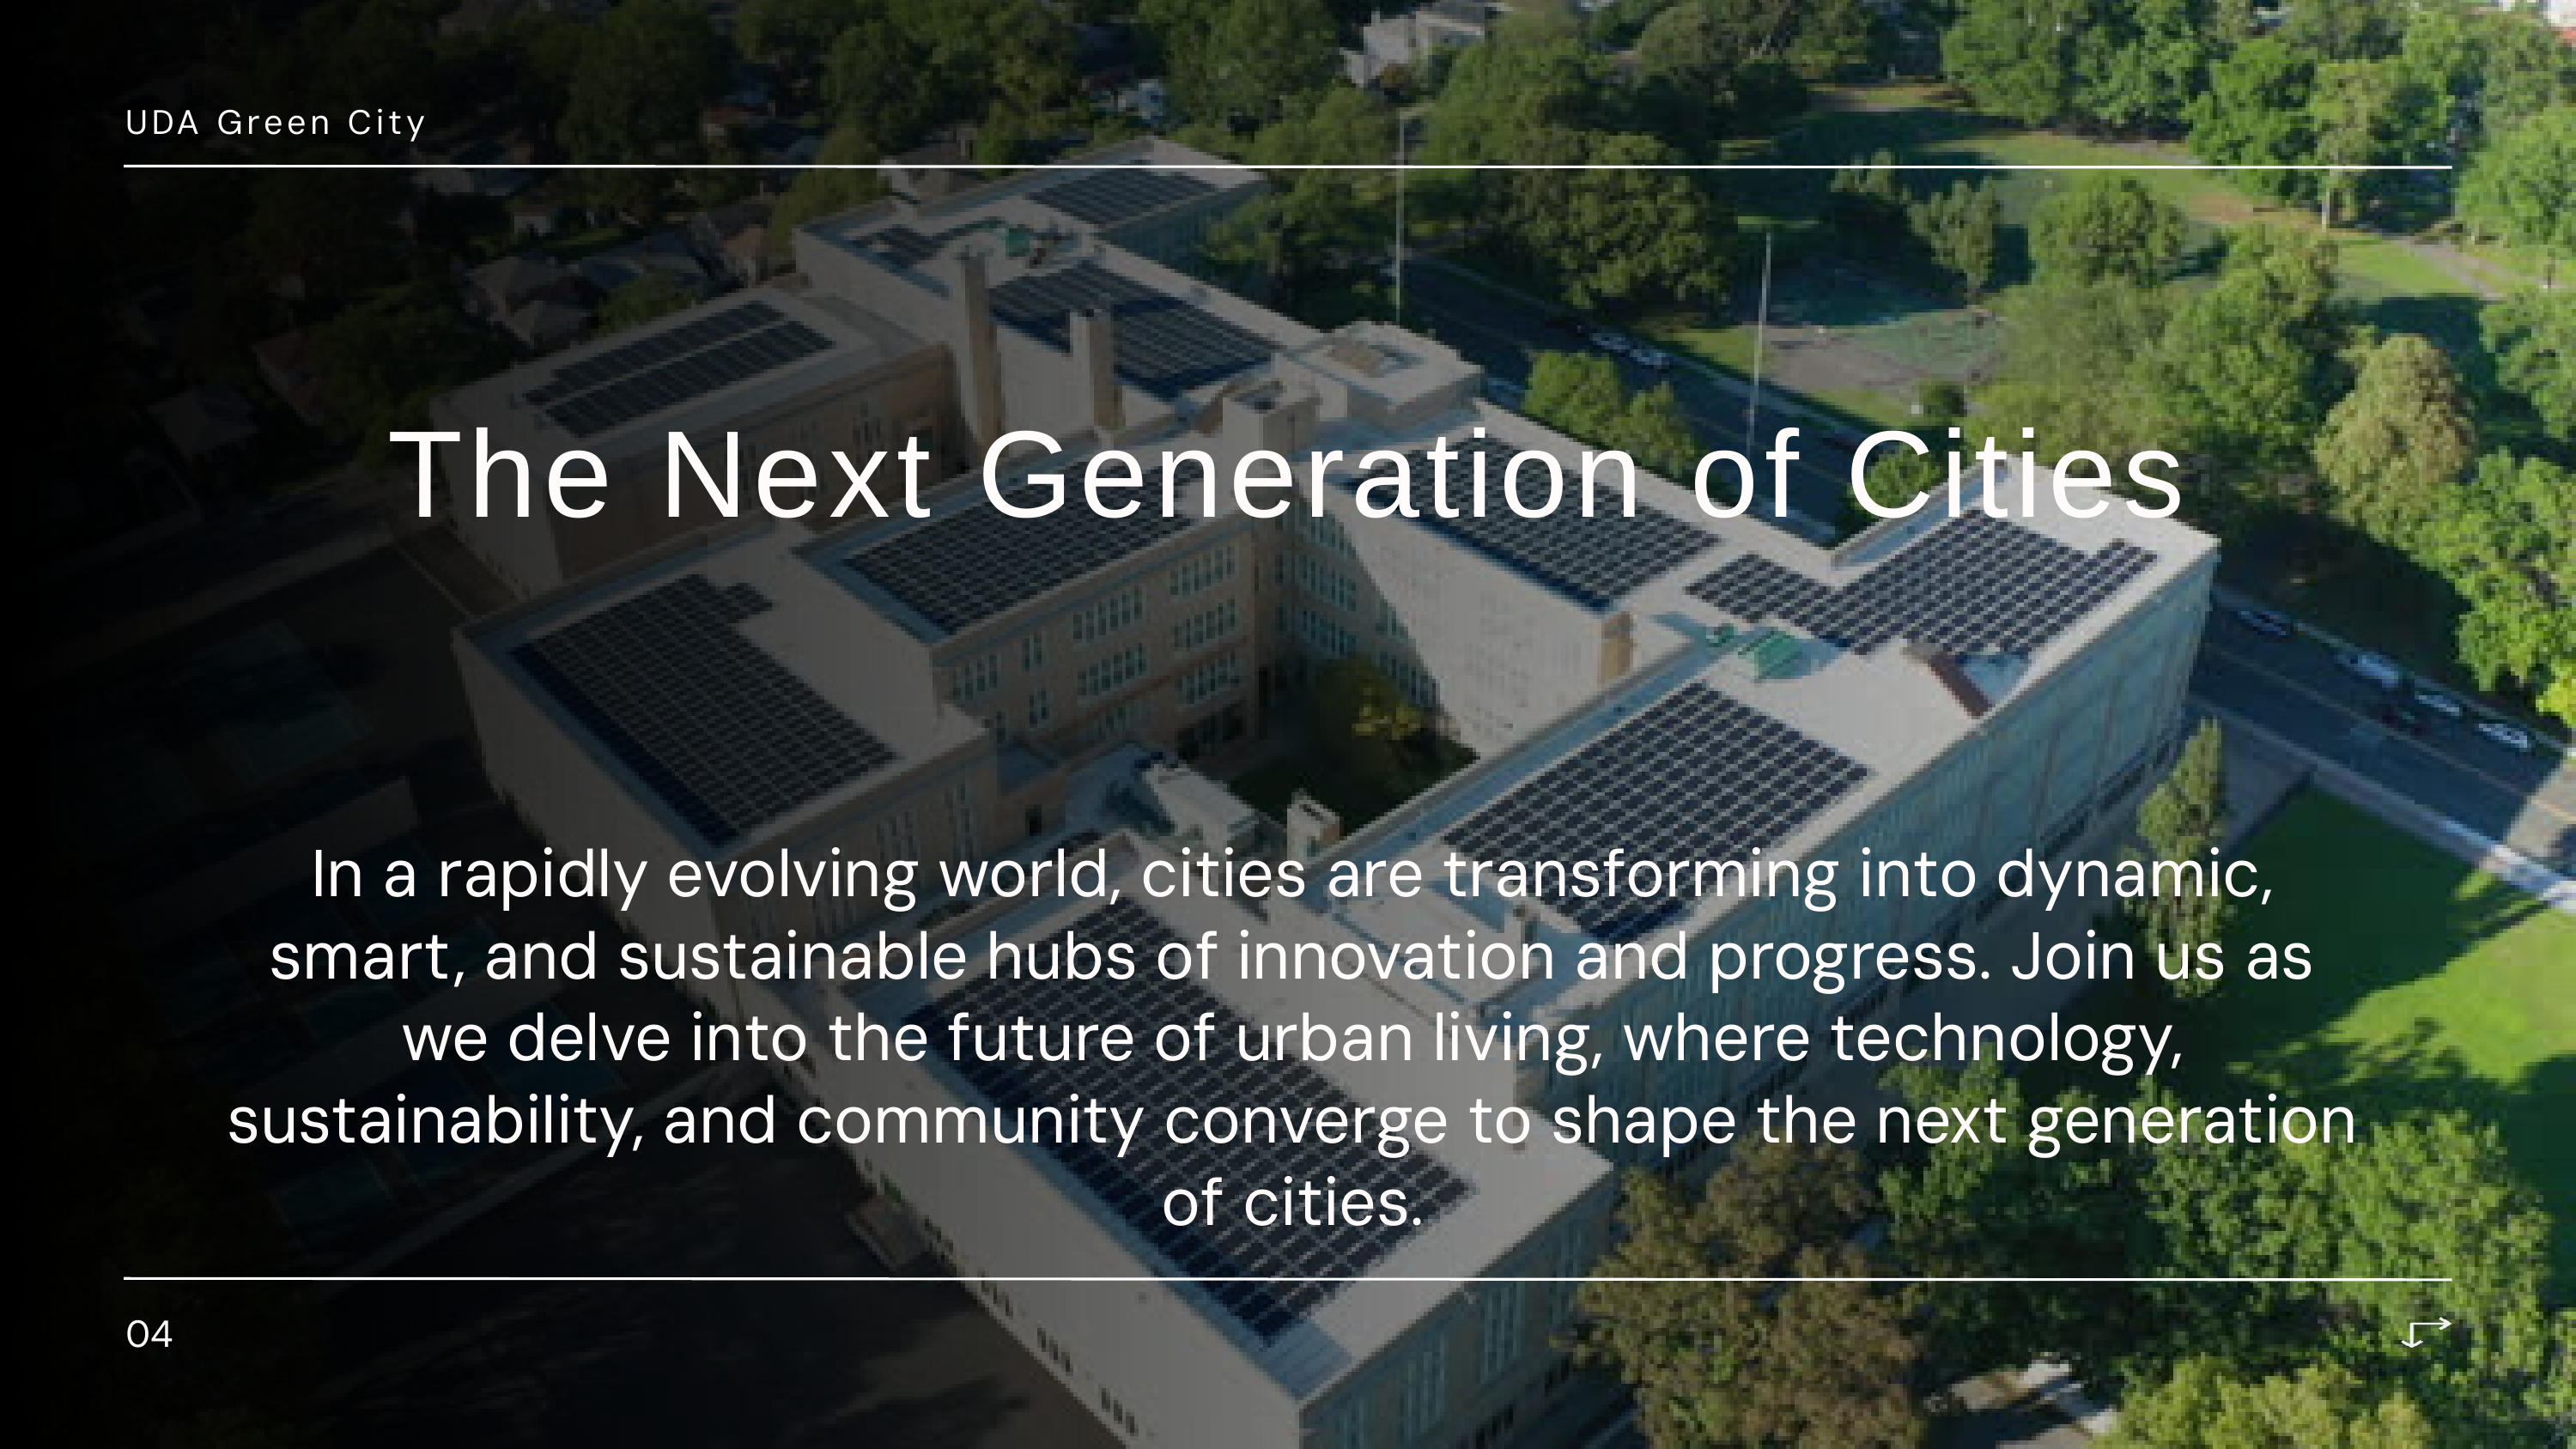

UDA Green City

The Next Generation of Cities
In a rapidly evolving world, cities are transforming into dynamic, smart, and sustainable hubs of innovation and progress. Join us as we delve into the future of urban living, where technology, sustainability, and community converge to shape the next generation of cities.

04